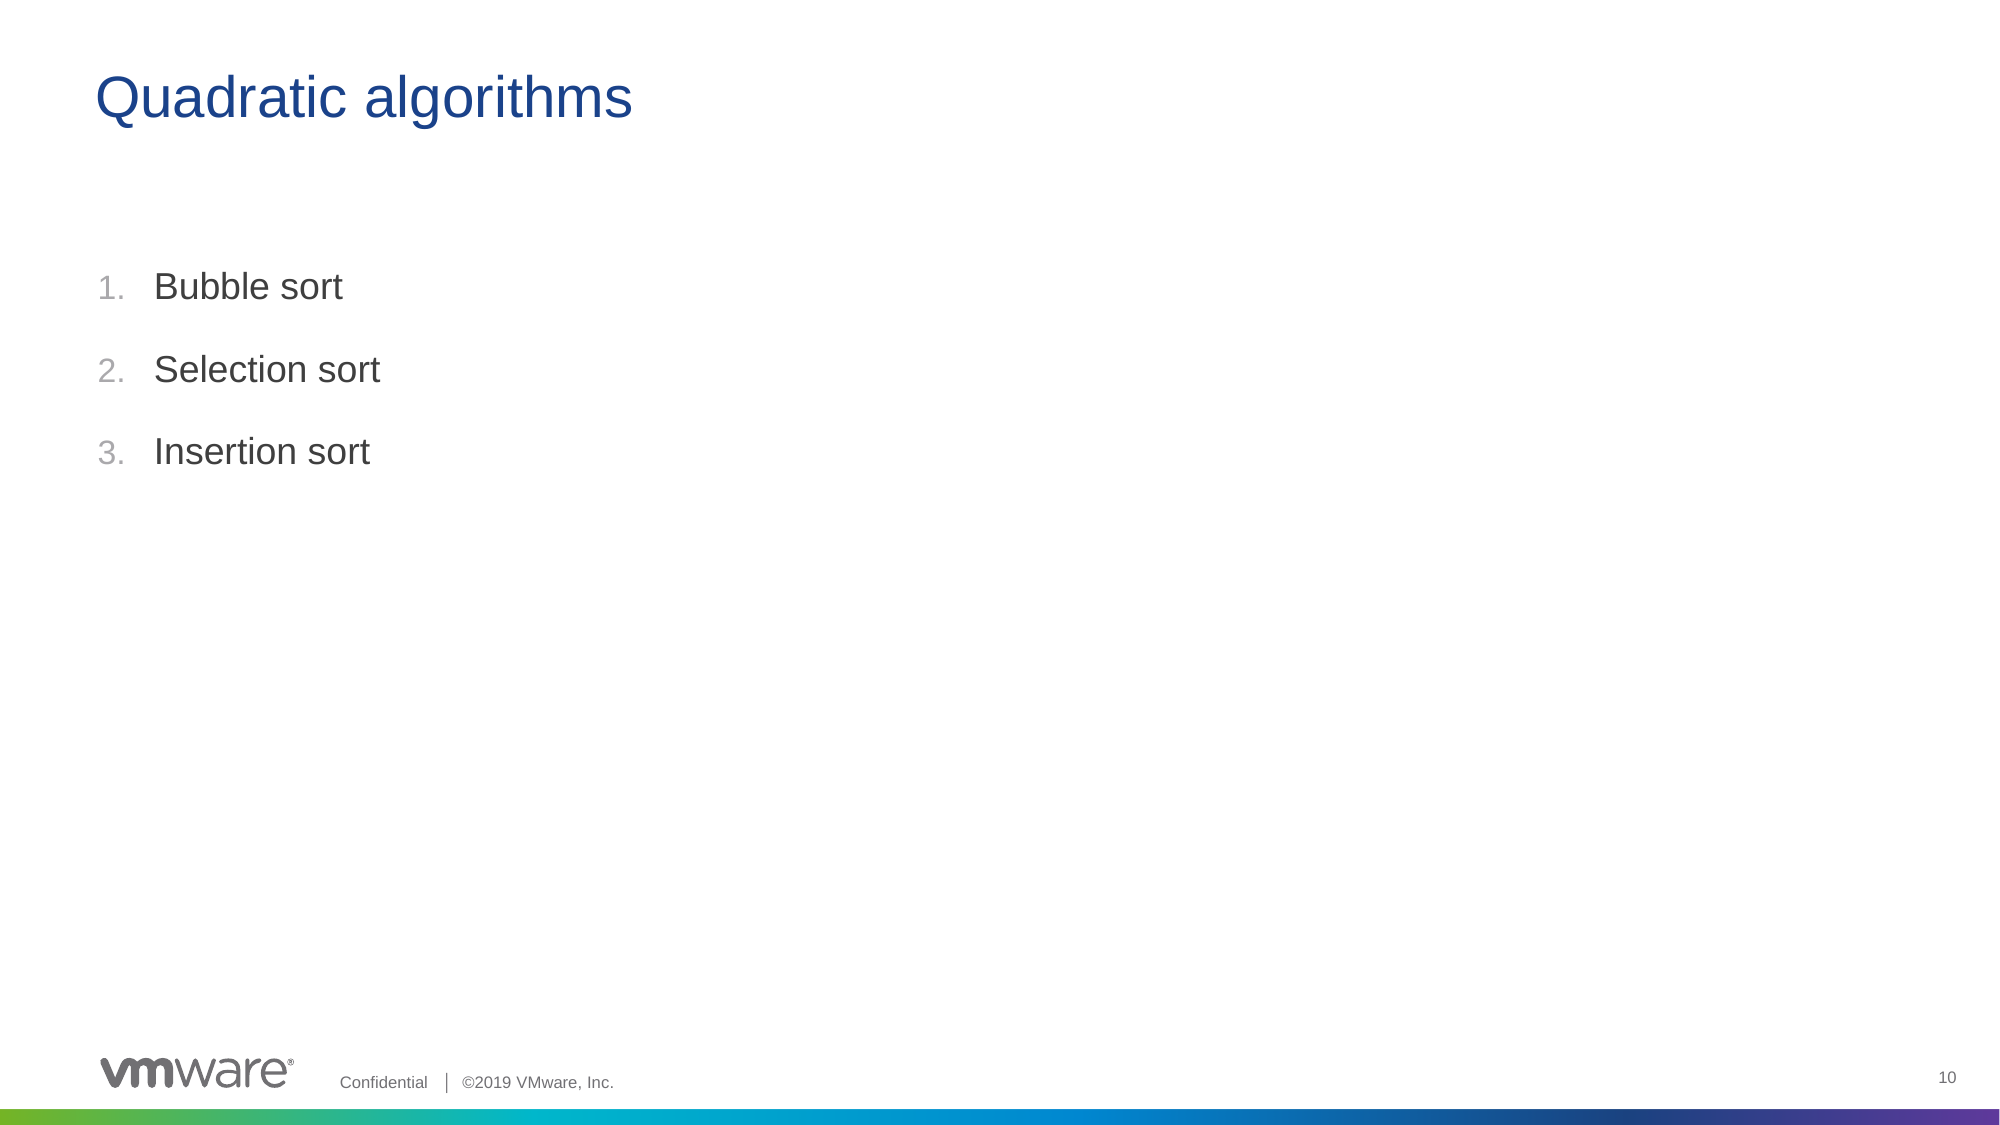

# Quadratic algorithms

Bubble sort
Selection sort
Insertion sort